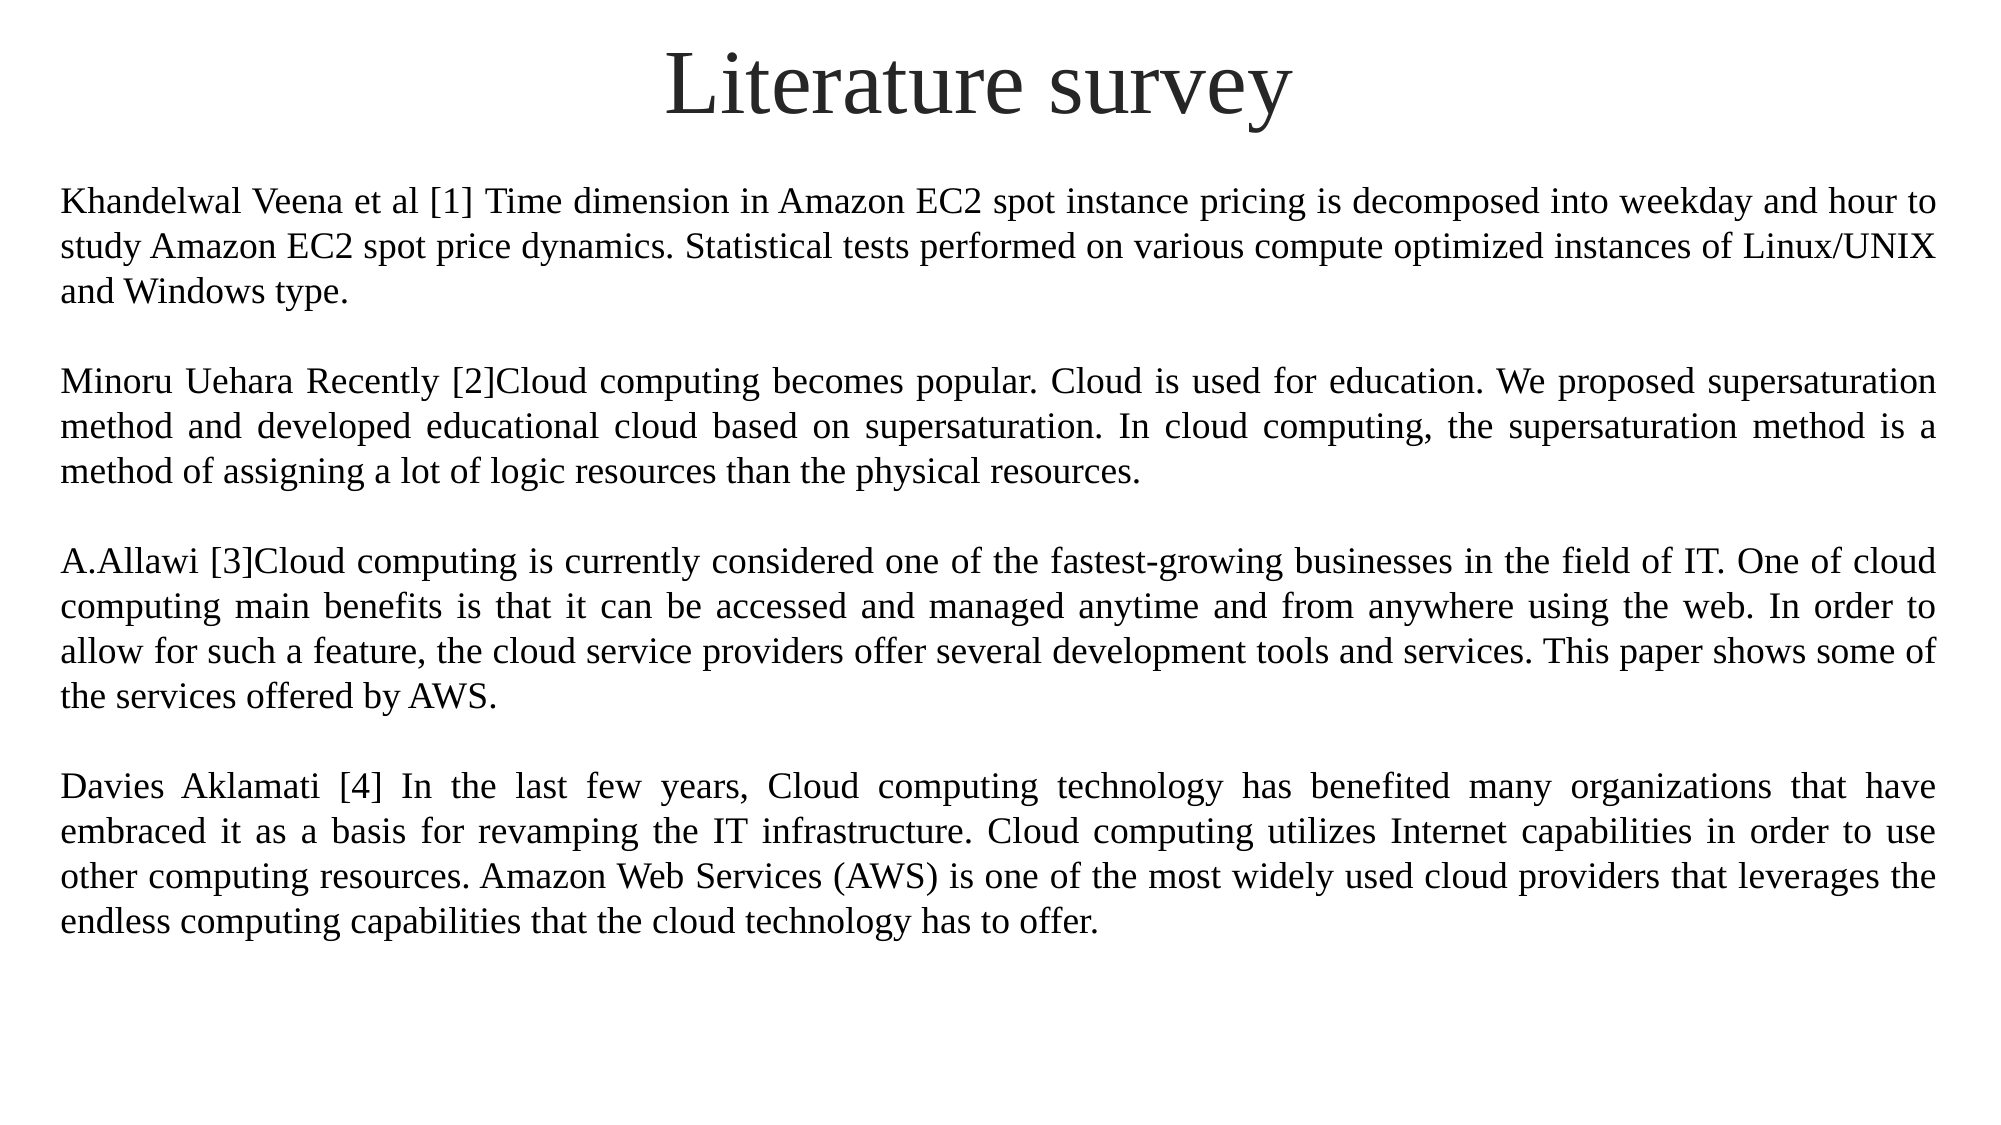

# Literature survey
Khandelwal Veena et al [1] Time dimension in Amazon EC2 spot instance pricing is decomposed into weekday and hour to study Amazon EC2 spot price dynamics. Statistical tests performed on various compute optimized instances of Linux/UNIX and Windows type.

Minoru Uehara Recently [2]Cloud computing becomes popular. Cloud is used for education. We proposed supersaturation method and developed educational cloud based on supersaturation. In cloud computing, the supersaturation method is a method of assigning a lot of logic resources than the physical resources.

A.Allawi [3]Cloud computing is currently considered one of the fastest-growing businesses in the field of IT. One of cloud computing main benefits is that it can be accessed and managed anytime and from anywhere using the web. In order to allow for such a feature, the cloud service providers offer several development tools and services. This paper shows some of the services offered by AWS.

Davies Aklamati [4] In the last few years, Cloud computing technology has benefited many organizations that have embraced it as a basis for revamping the IT infrastructure. Cloud computing utilizes Internet capabilities in order to use other computing resources. Amazon Web Services (AWS) is one of the most widely used cloud providers that leverages the endless computing capabilities that the cloud technology has to offer.